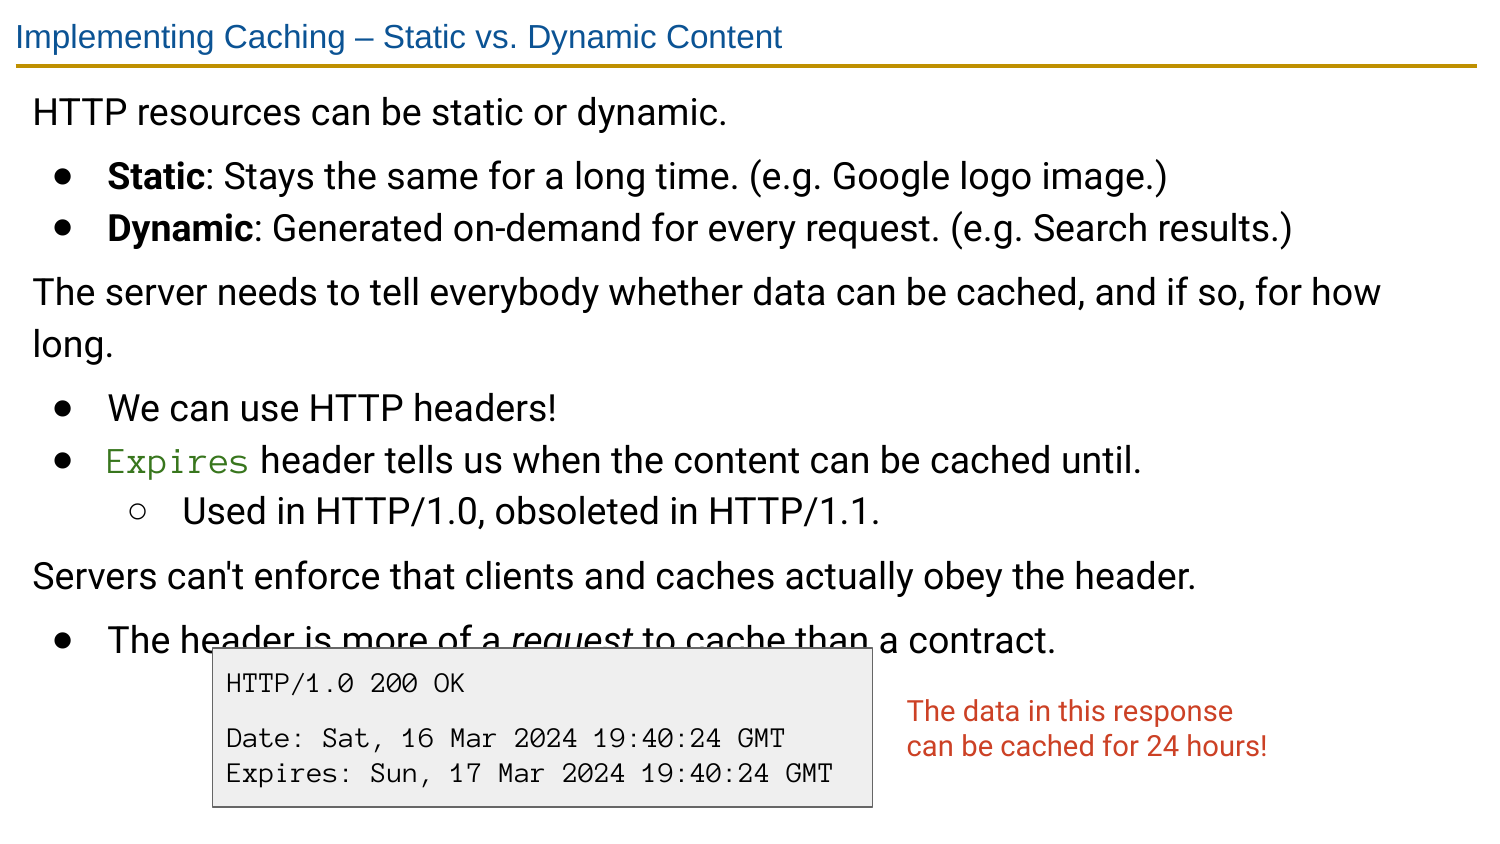

# Implementing Caching – Static vs. Dynamic Content
HTTP resources can be static or dynamic.
Static: Stays the same for a long time. (e.g. Google logo image.)
Dynamic: Generated on-demand for every request. (e.g. Search results.)
The server needs to tell everybody whether data can be cached, and if so, for how long.
We can use HTTP headers!
Expires header tells us when the content can be cached until.
Used in HTTP/1.0, obsoleted in HTTP/1.1.
Servers can't enforce that clients and caches actually obey the header.
The header is more of a request to cache than a contract.
HTTP/1.0 200 OK
Date: Sat, 16 Mar 2024 19:40:24 GMT
Expires: Sun, 17 Mar 2024 19:40:24 GMT
The data in this response can be cached for 24 hours!